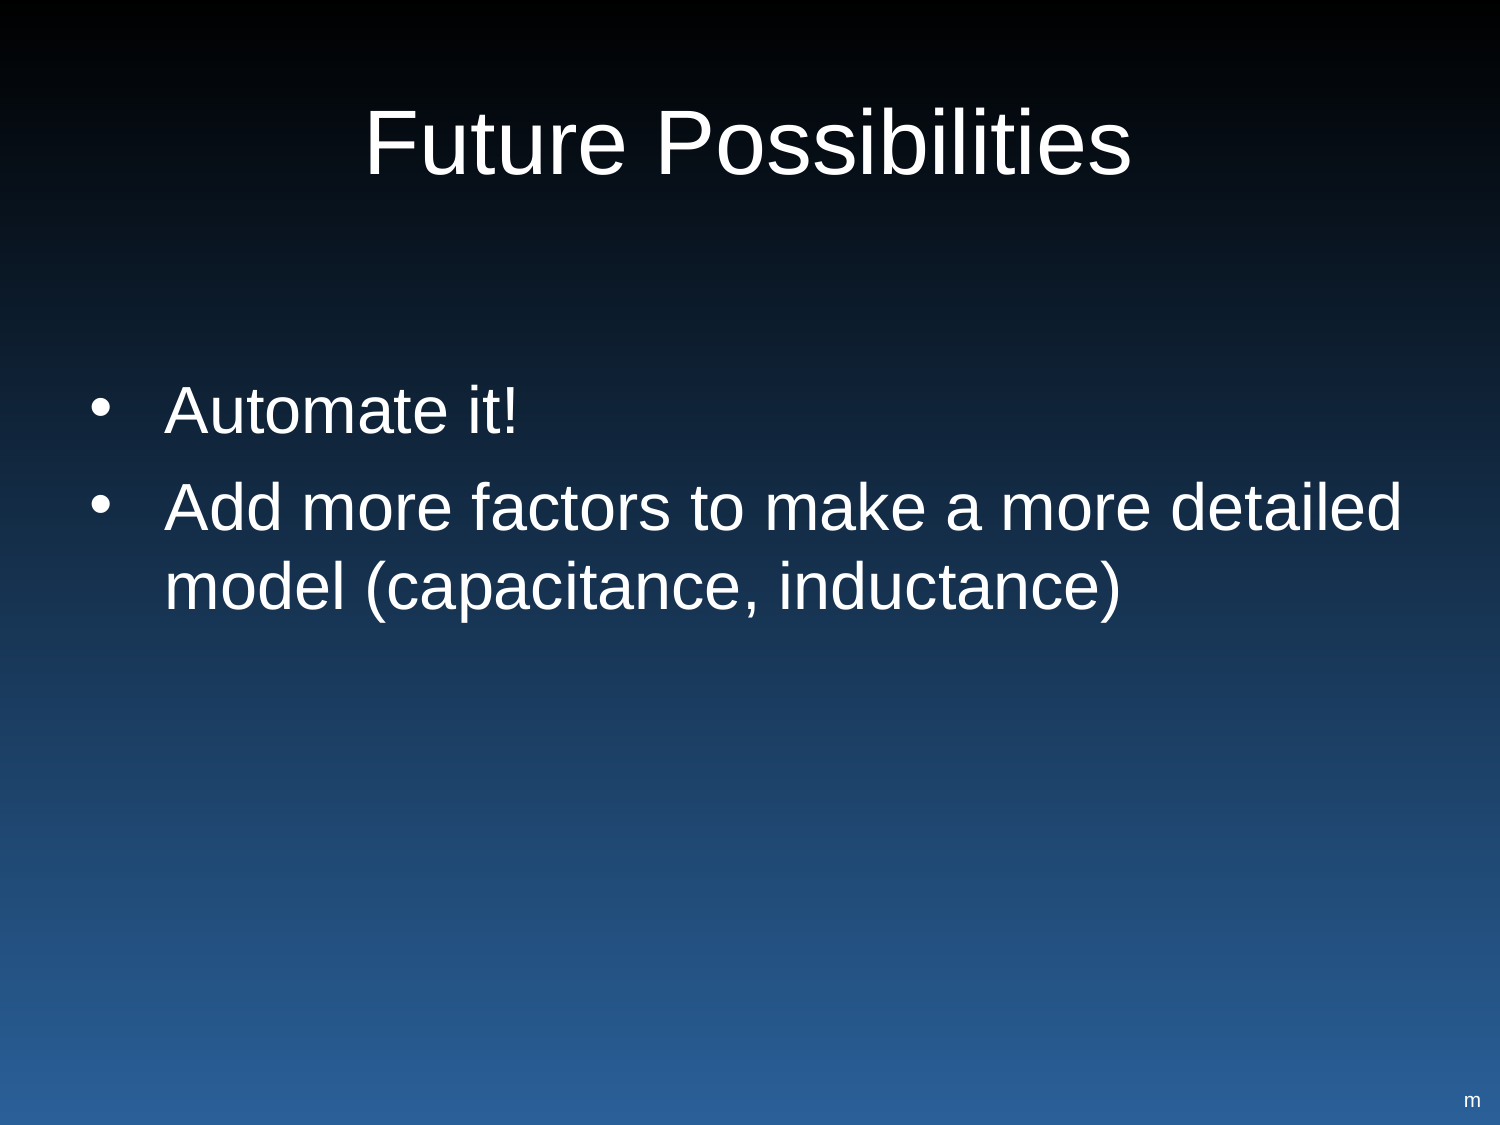

# Future Possibilities

Automate it!
Add more factors to make a more detailed model (capacitance, inductance)

m